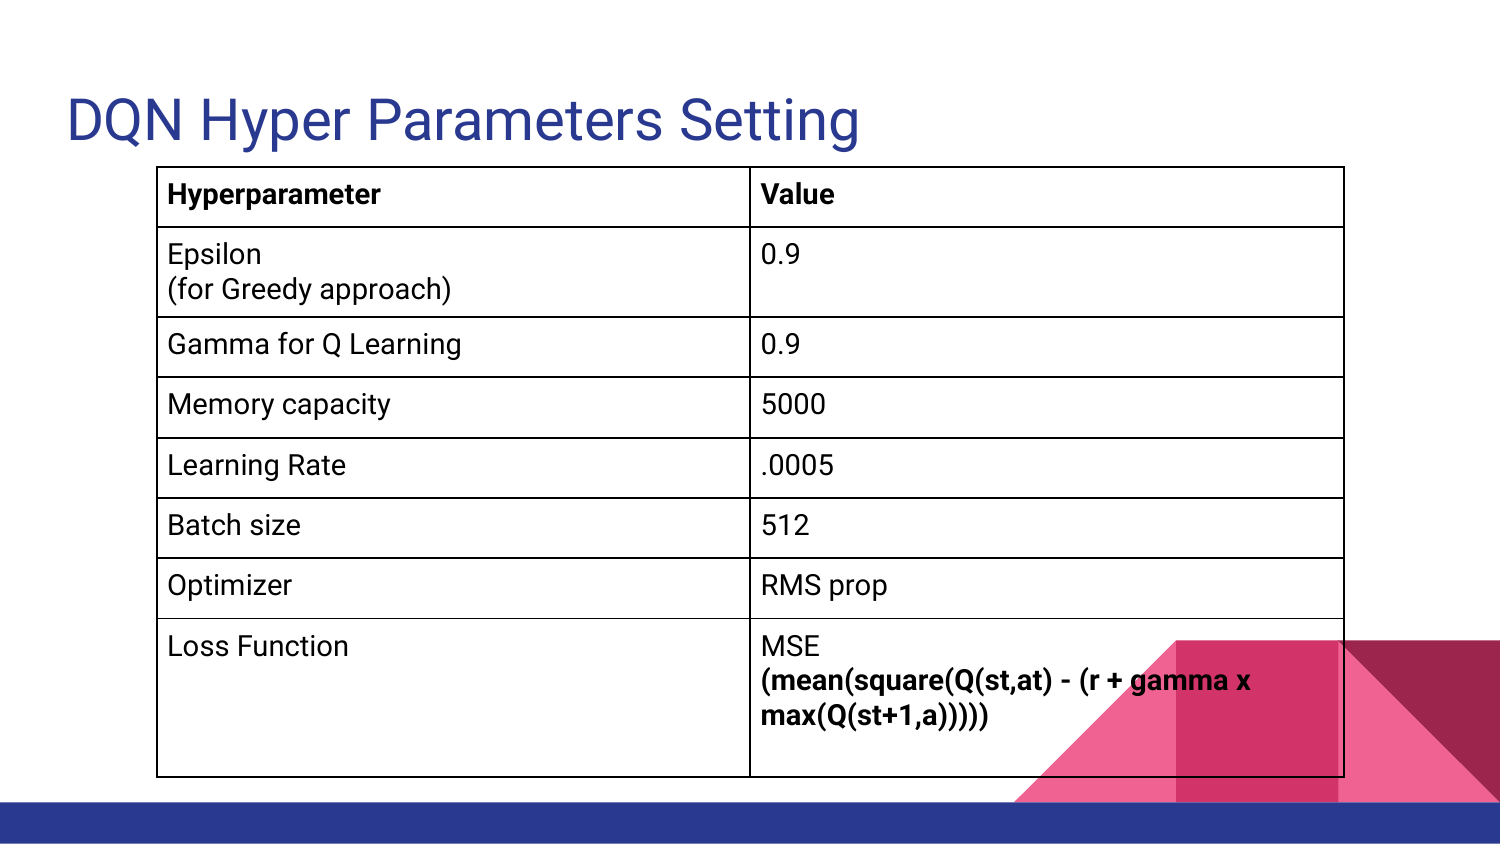

# DQN Hyper Parameters Setting
| Hyperparameter | Value |
| --- | --- |
| Epsilon (for Greedy approach) | 0.9 |
| Gamma for Q Learning | 0.9 |
| Memory capacity | 5000 |
| Learning Rate | .0005 |
| Batch size | 512 |
| Optimizer | RMS prop |
| Loss Function | MSE (mean(square(Q(st,at) - (r + gamma x max(Q(st+1,a))))) |